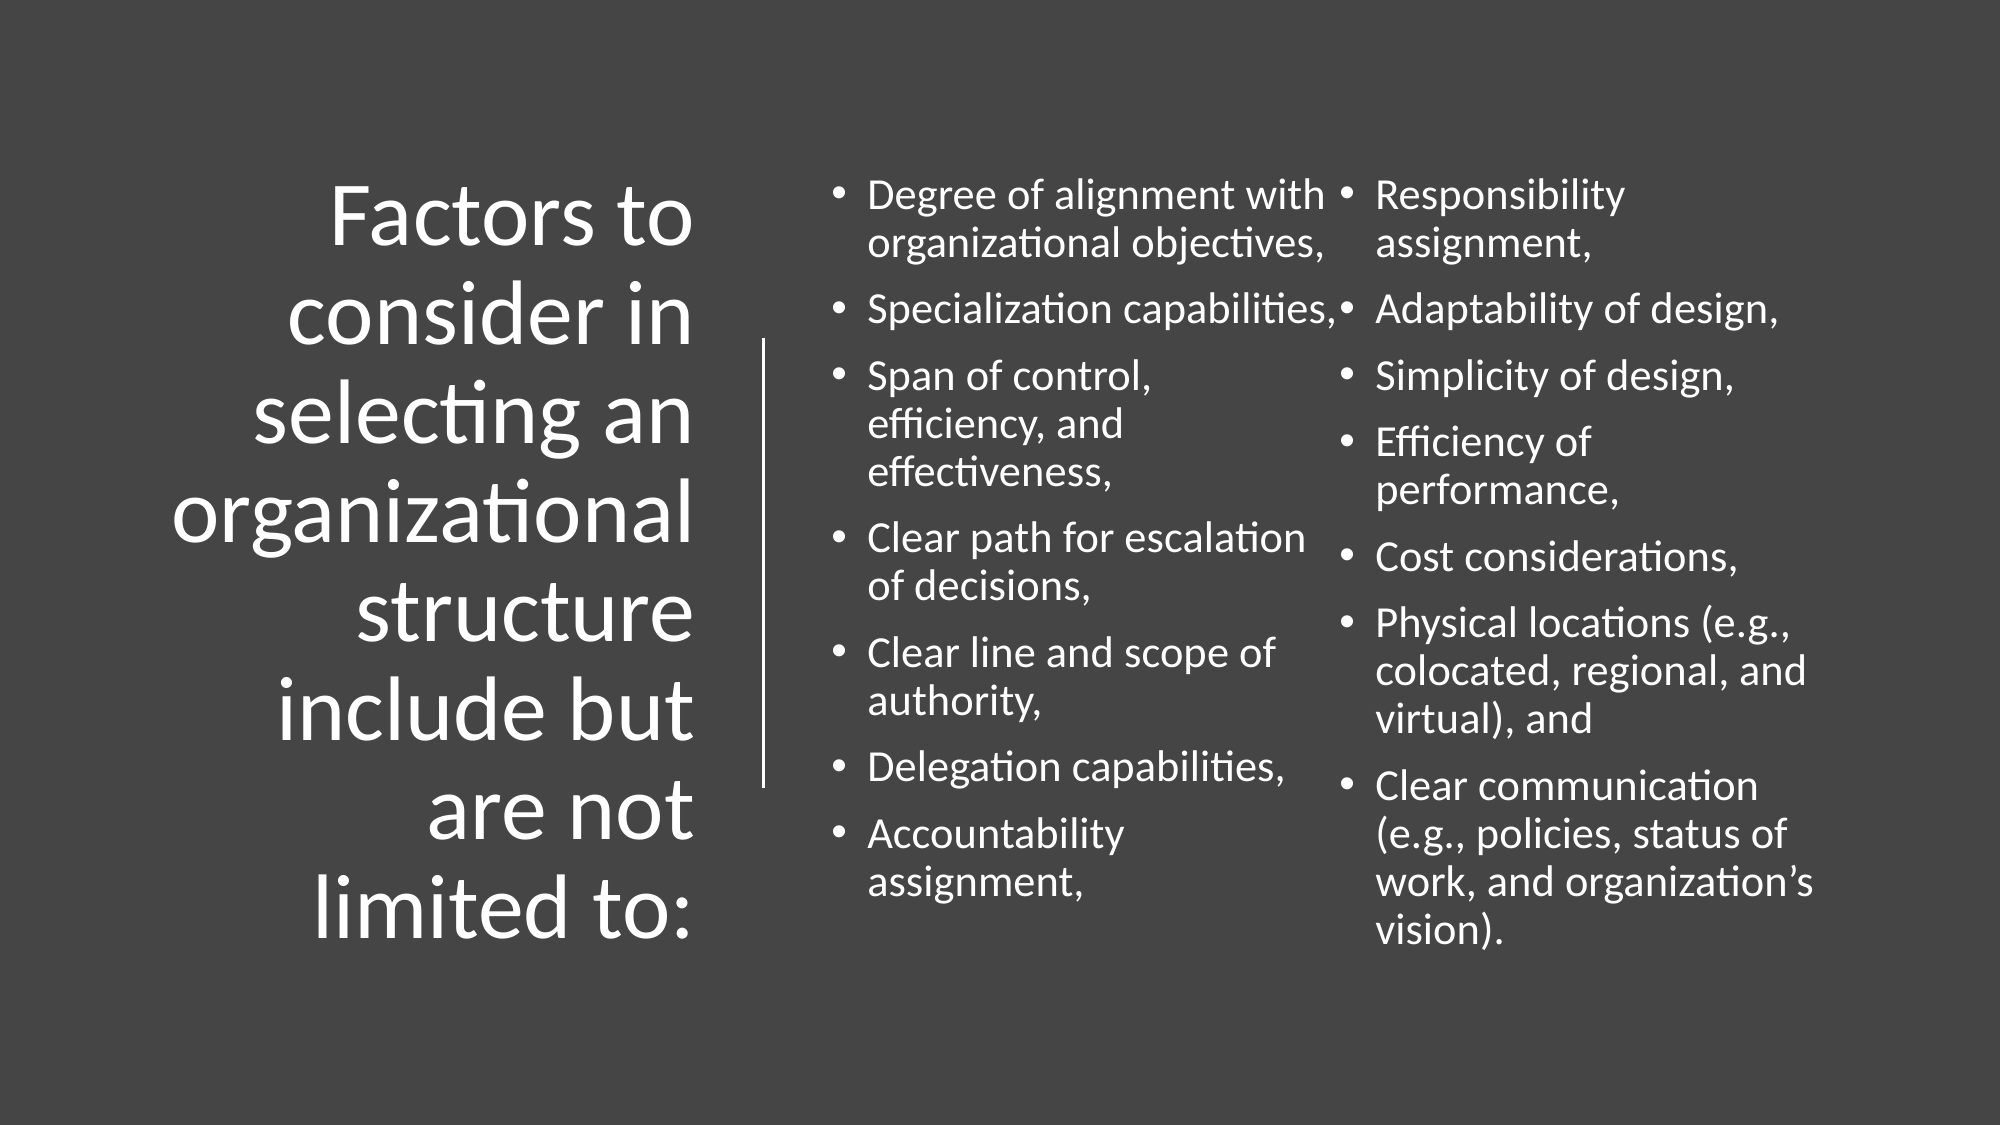

# Factors to consider in selecting an organizational structure include but are not limited to:
Degree of alignment with organizational objectives,
Specialization capabilities,
Span of control, efficiency, and effectiveness,
Clear path for escalation of decisions,
Clear line and scope of authority,
Delegation capabilities,
Accountability assignment,
Responsibility assignment,
Adaptability of design,
Simplicity of design,
Efficiency of performance,
Cost considerations,
Physical locations (e.g., colocated, regional, and virtual), and
Clear communication (e.g., policies, status of work, and organization’s vision).